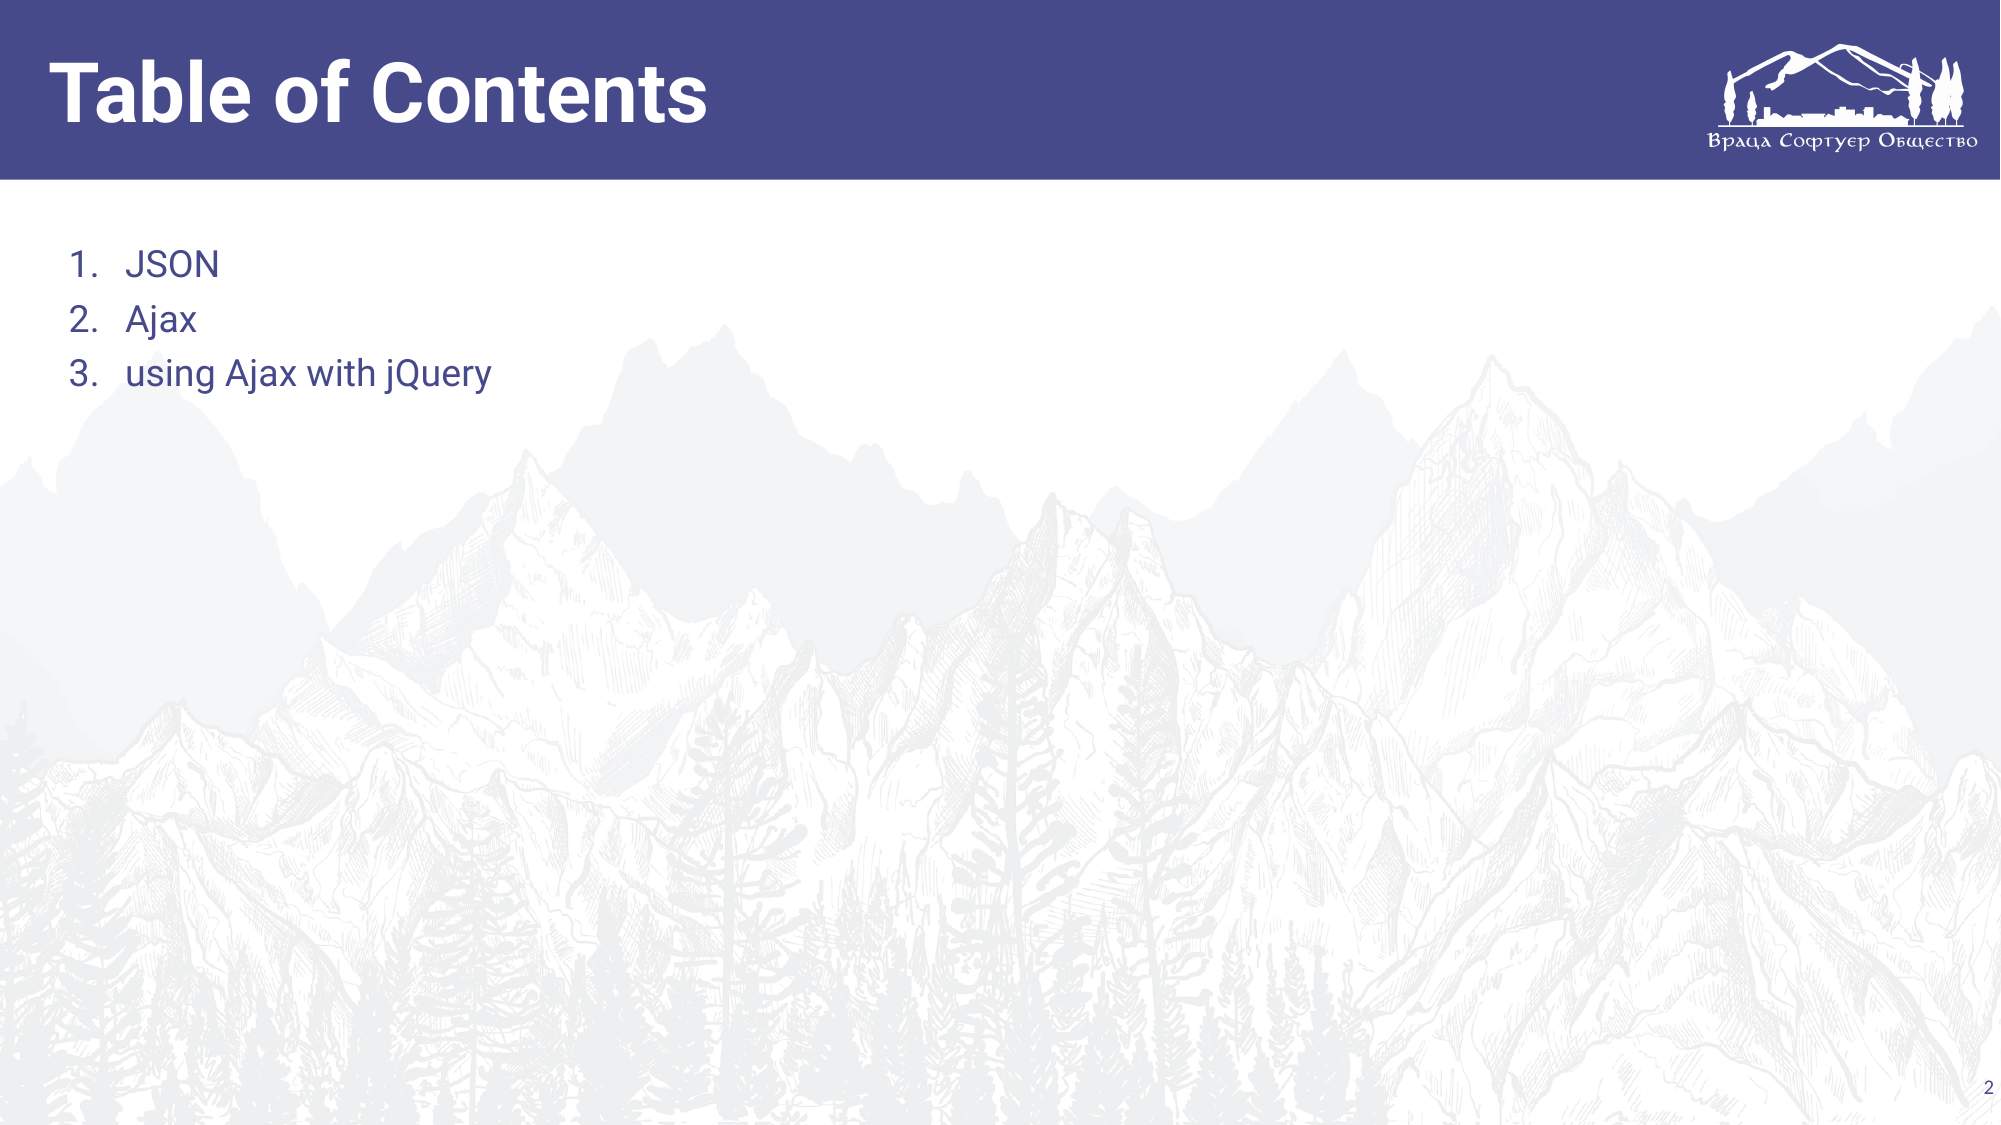

# Table of Contents
JSON
Ajax
using Ajax with jQuery
2